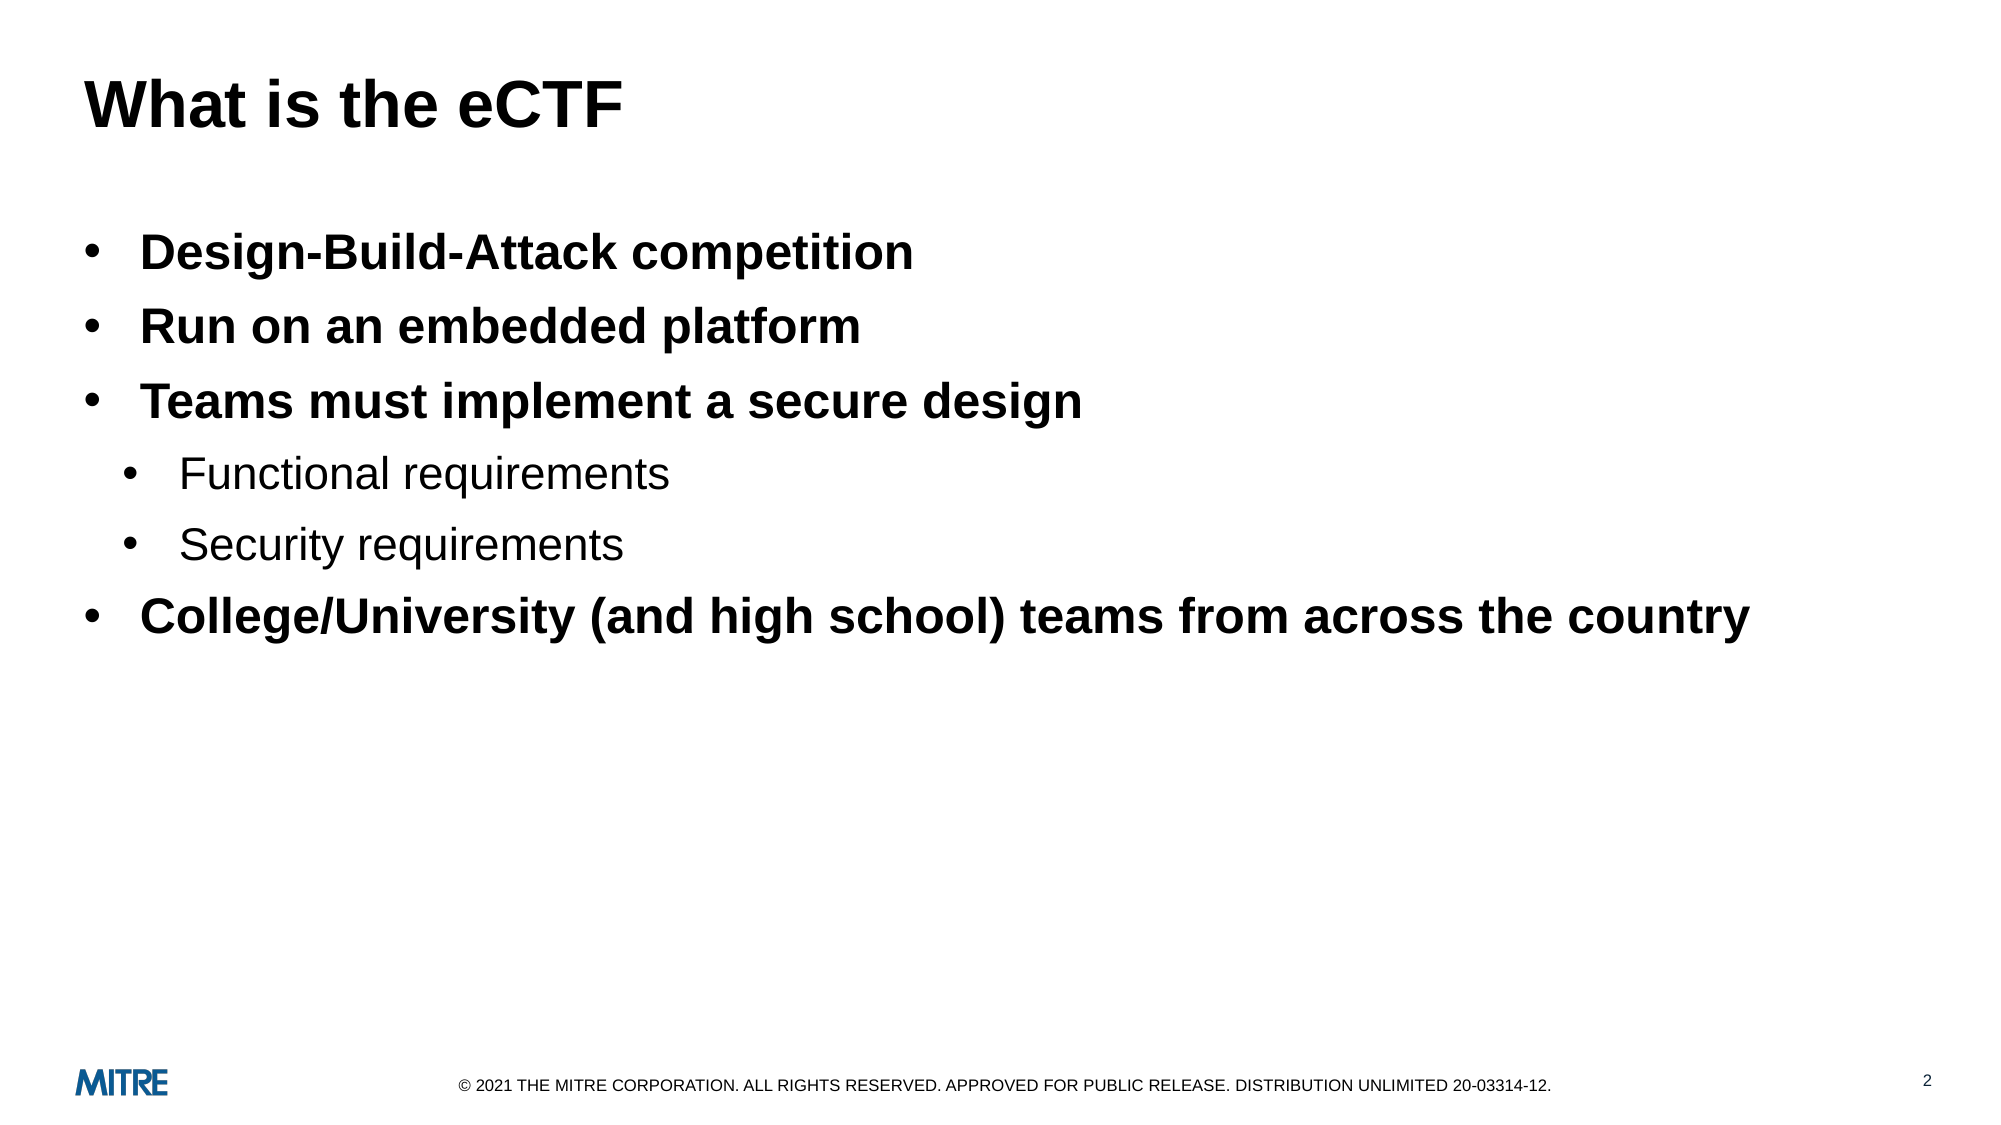

What is the eCTF
Design-Build-Attack competition
Run on an embedded platform
Teams must implement a secure design
Functional requirements
Security requirements
College/University (and high school) teams from across the country
2
© 2021 THE MITRE CORPORATION. ALL RIGHTS RESERVED. Approved for public release. Distribution unlimited 20-03314-12.